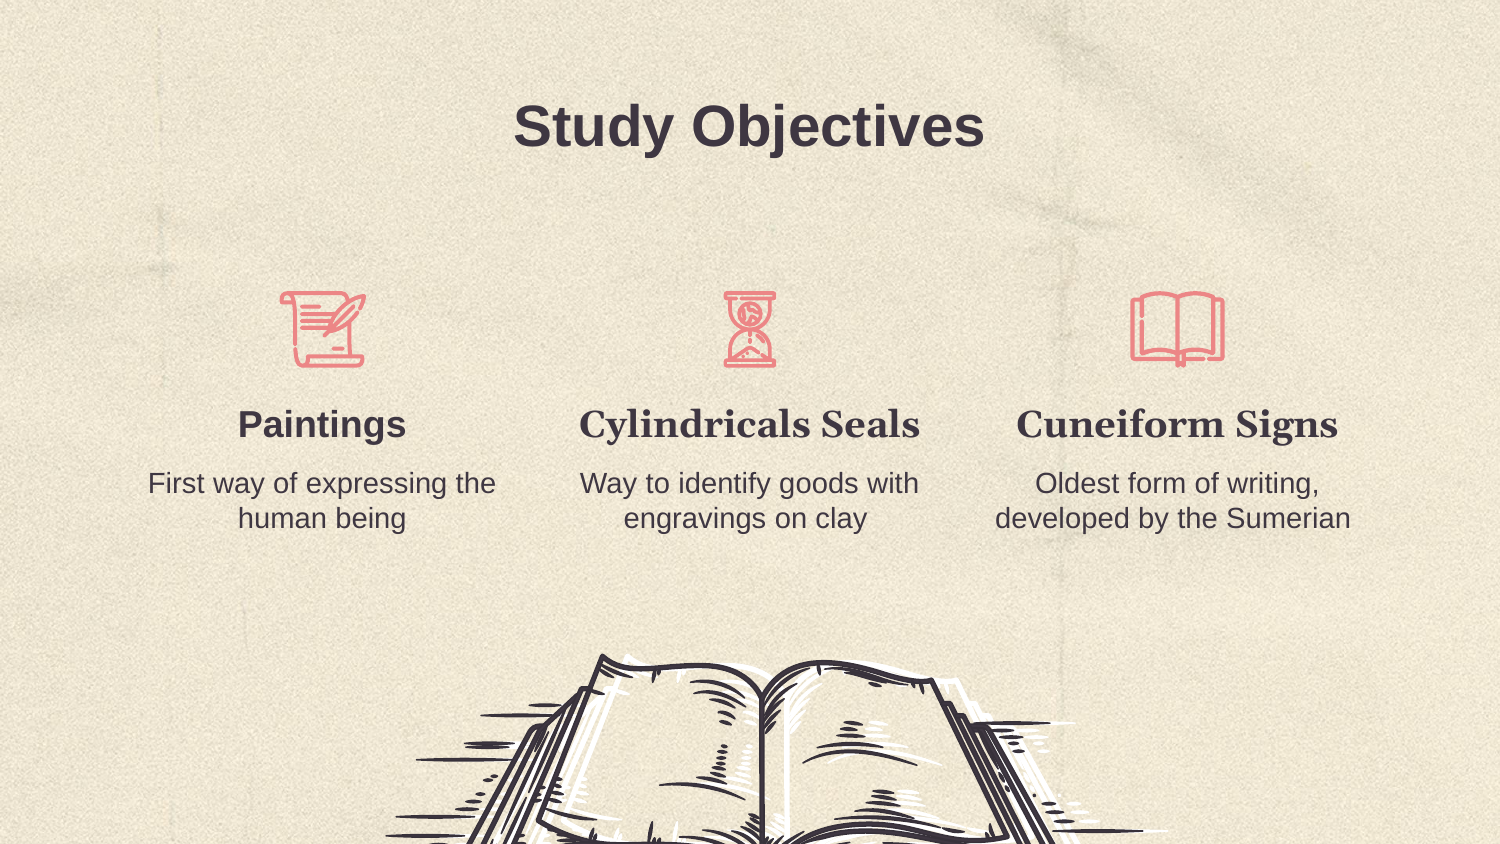

# Study Objectives

Paintings
Cylindricals Seals
Cuneiform Signs
First way of expressing the human being
Way to identify goods with engravings on clay
Oldest form of writing, developed by the Sumerian